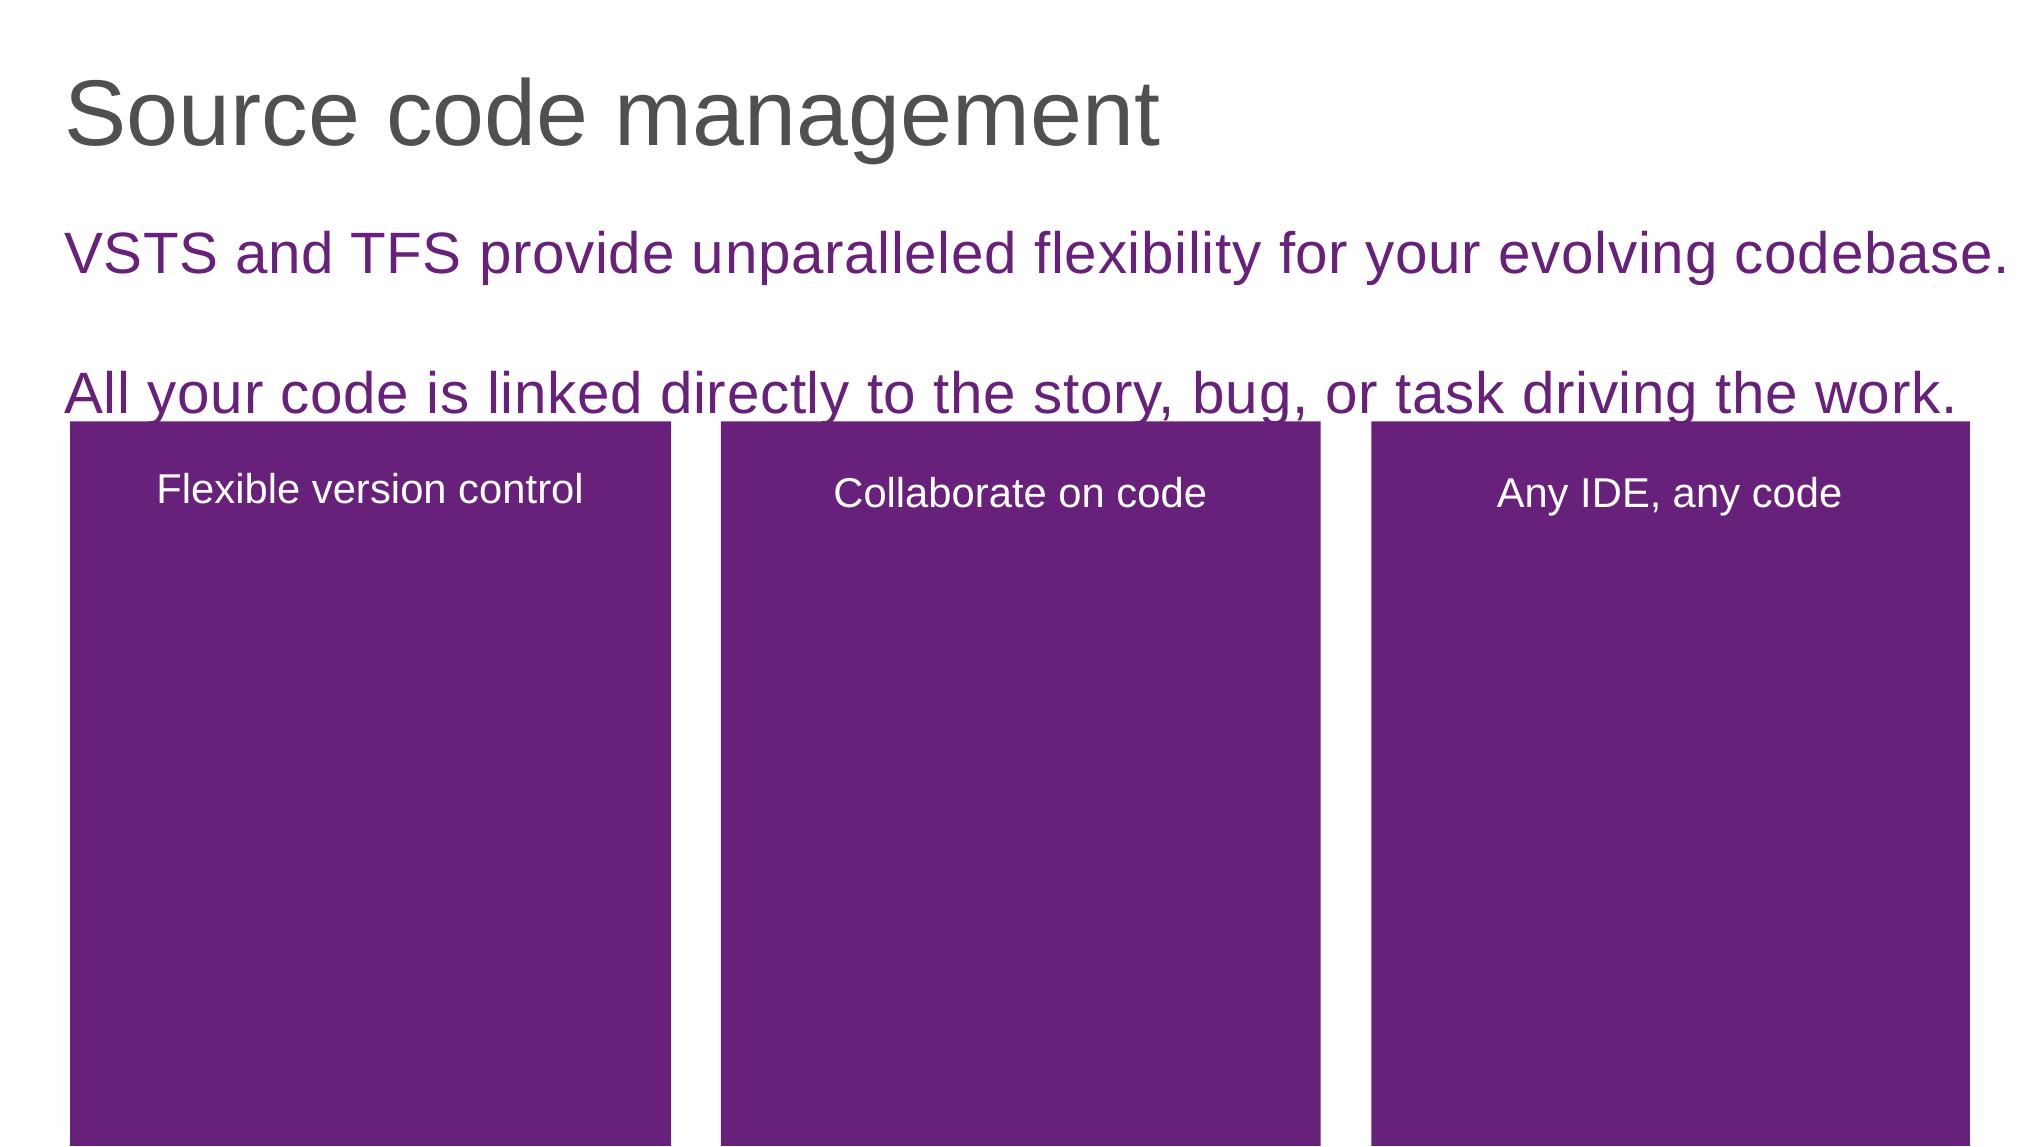

Source code management
VSTS and TFS provide unparalleled flexibility for your evolving codebase.
All your code is linked directly to the story, bug, or task driving the work.

Flexible version control
Collaborate on code
Any IDE, any code